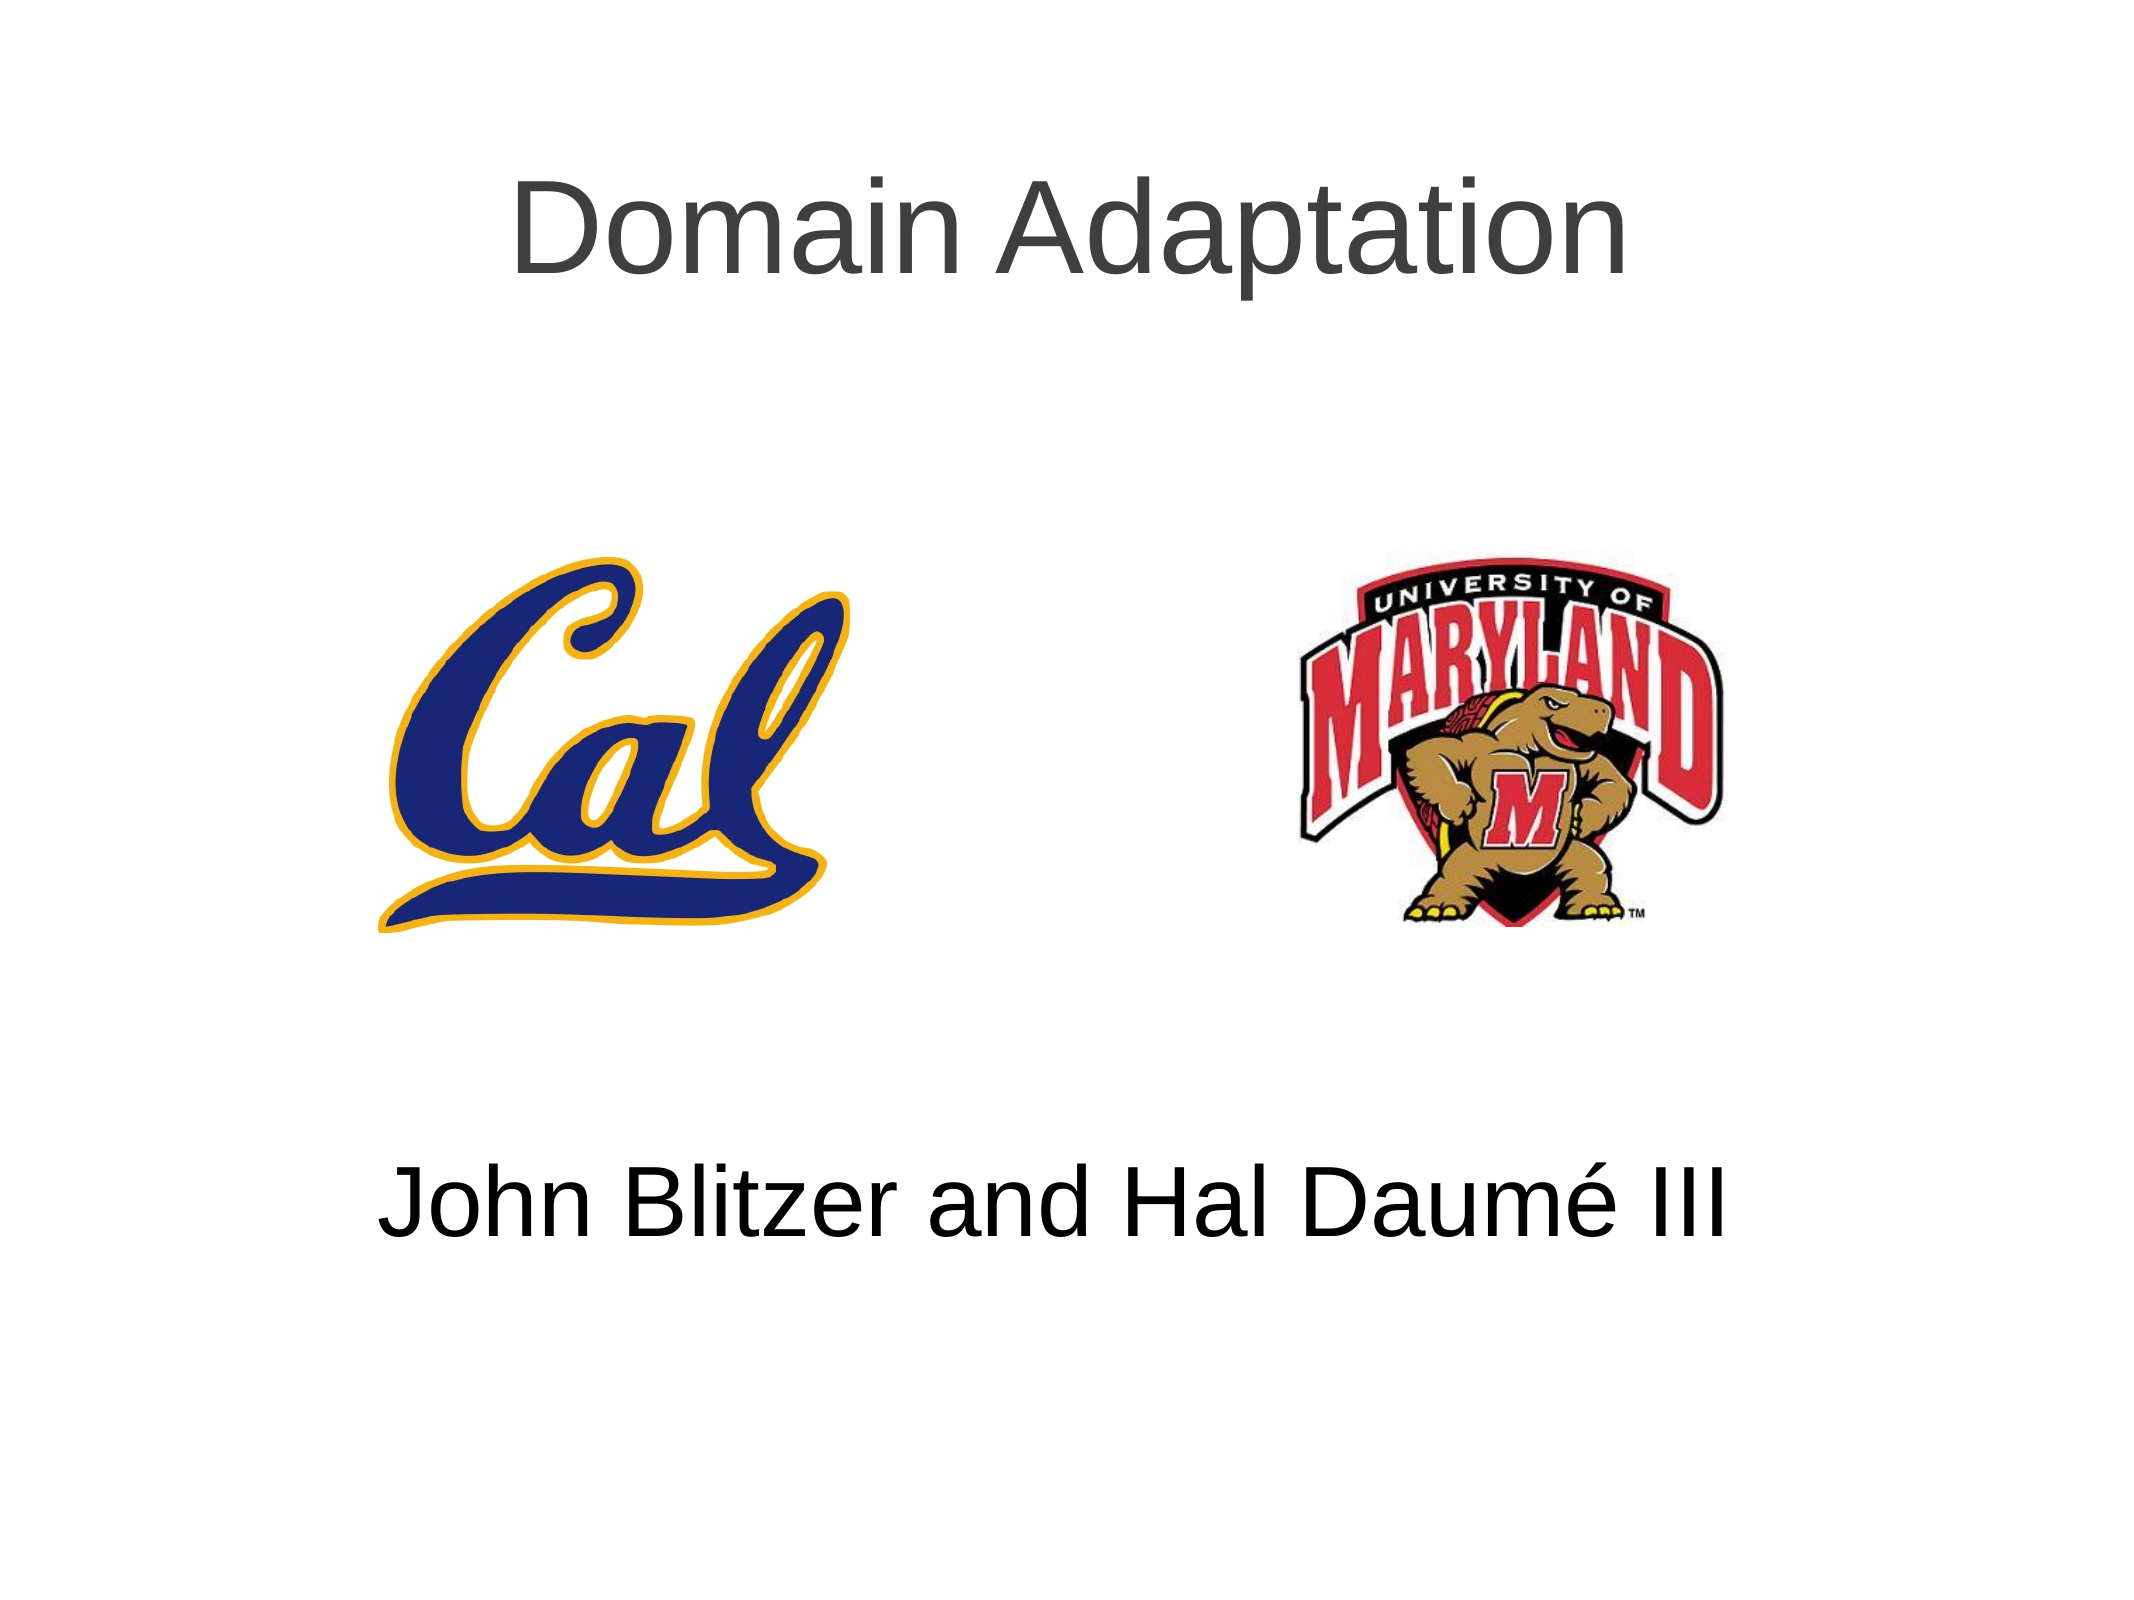

# Domain Adaptation
John Blitzer and Hal Daumé III

TexPoint fonts used in EMF.
Read the TexPoint manual before you delete this box.: AAAAAAAAA